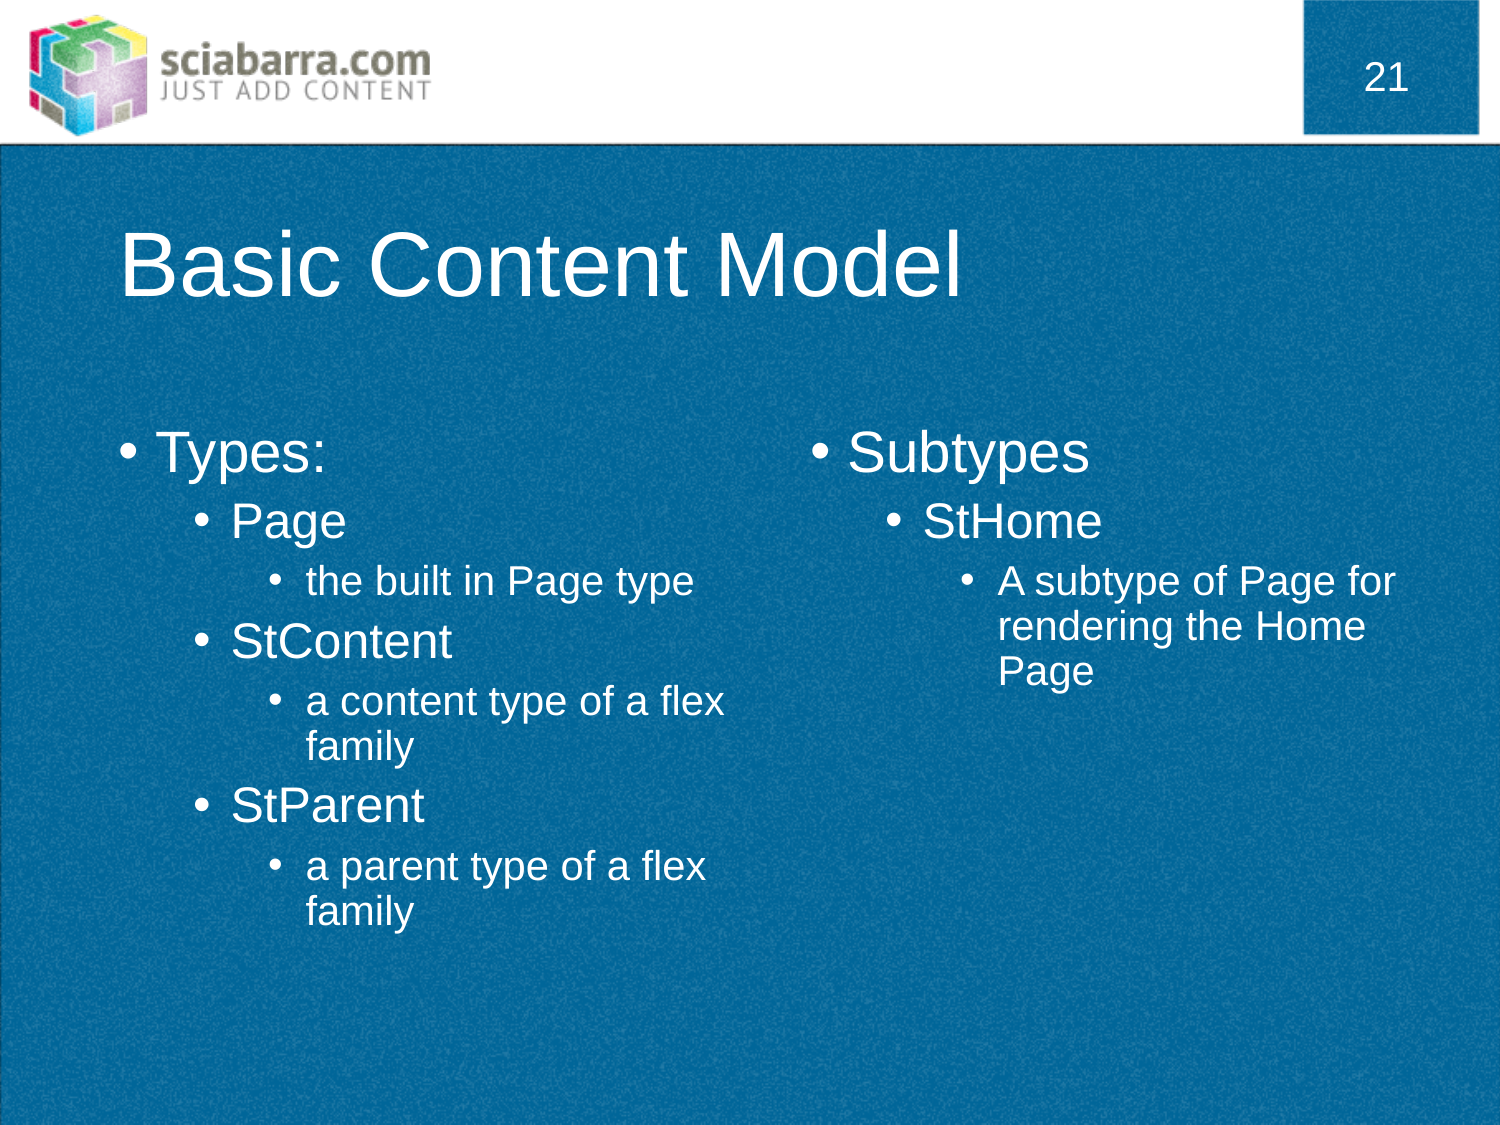

21
# Basic Content Model
Types:
Page
the built in Page type
StContent
a content type of a flex family
StParent
a parent type of a flex family
Subtypes
StHome
A subtype of Page for rendering the Home Page